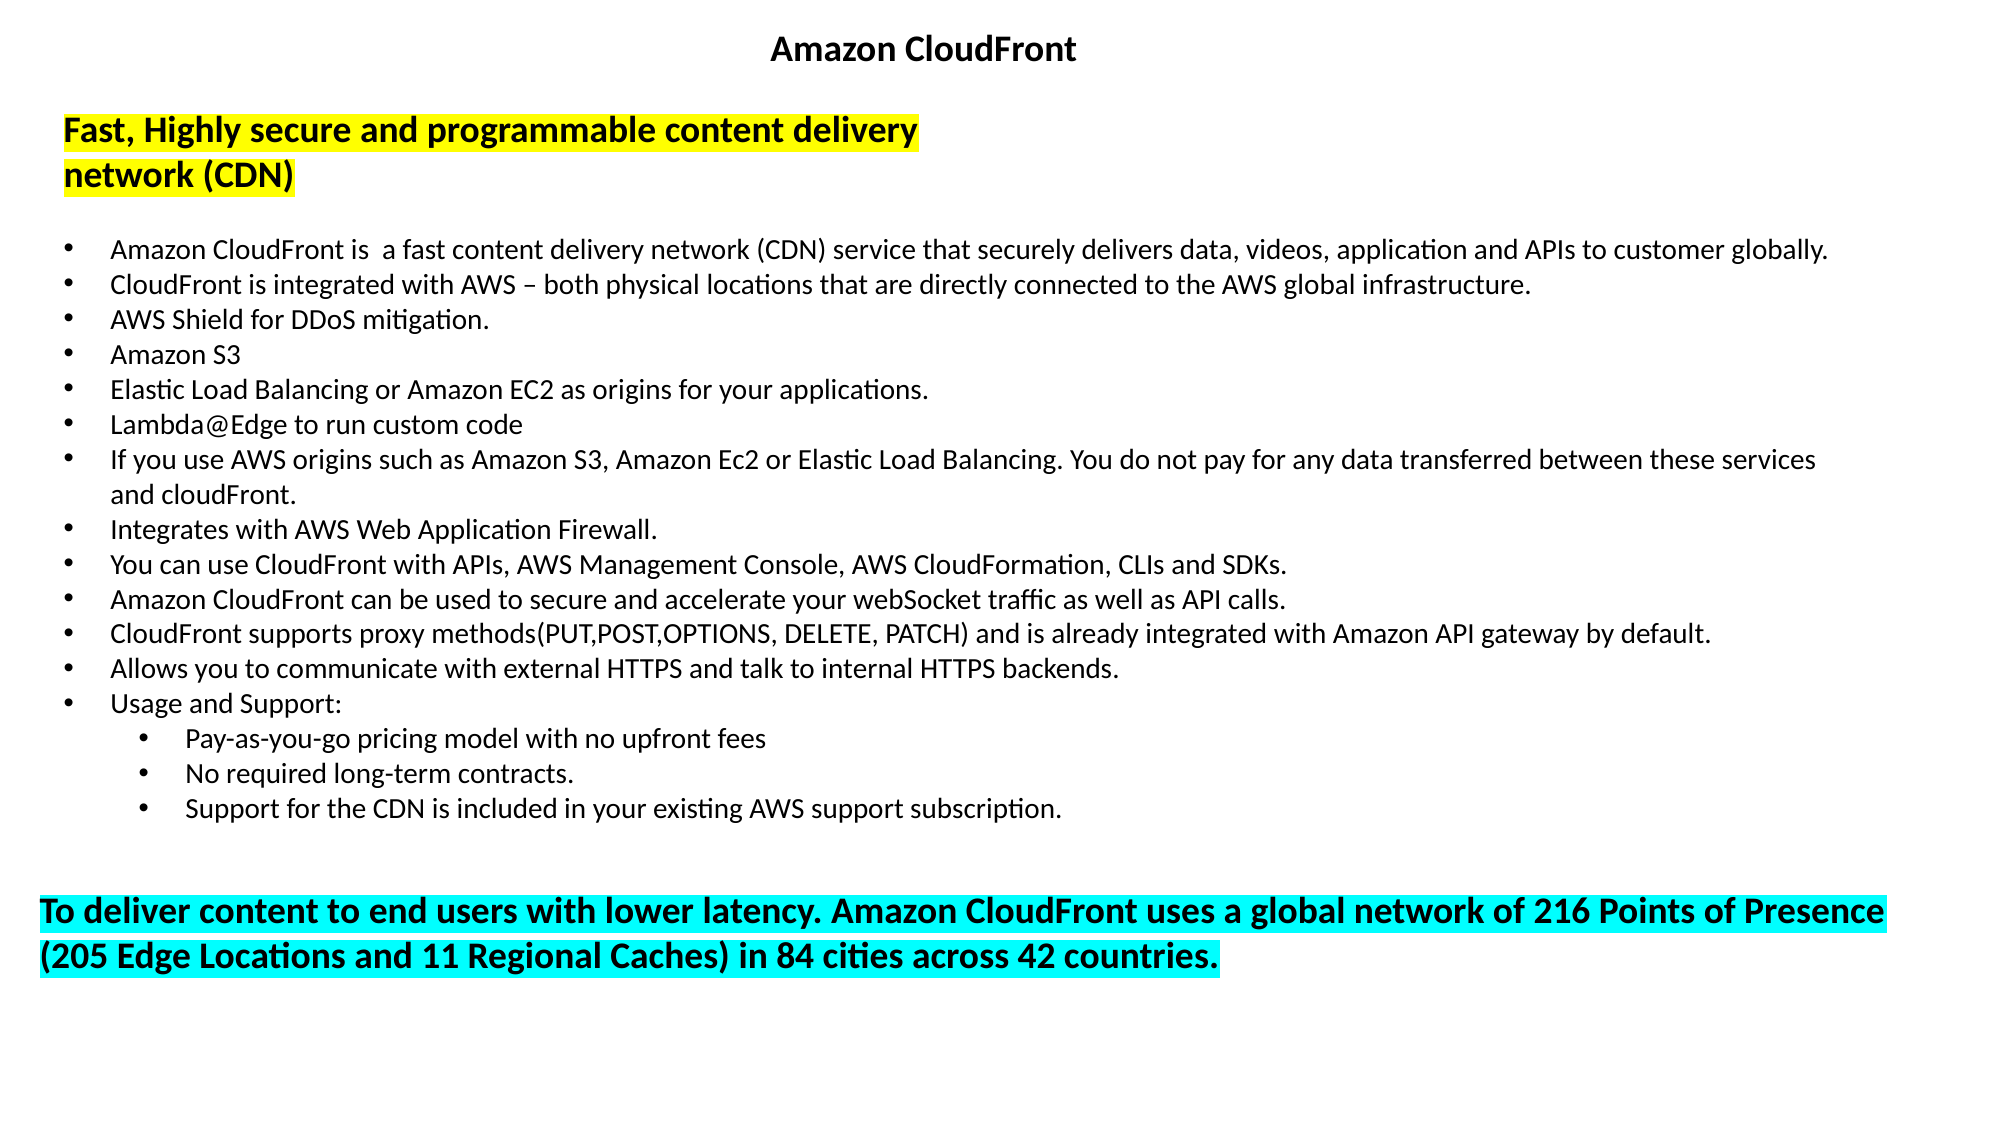

Amazon CloudFront
Fast, Highly secure and programmable content delivery network (CDN)
Amazon CloudFront is  a fast content delivery network (CDN) service that securely delivers data, videos, application and APIs to customer globally.
CloudFront is integrated with AWS – both physical locations that are directly connected to the AWS global infrastructure.
AWS Shield for DDoS mitigation.
Amazon S3
Elastic Load Balancing or Amazon EC2 as origins for your applications.
Lambda@Edge to run custom code
If you use AWS origins such as Amazon S3, Amazon Ec2 or Elastic Load Balancing. You do not pay for any data transferred between these services and cloudFront.
Integrates with AWS Web Application Firewall.
You can use CloudFront with APIs, AWS Management Console, AWS CloudFormation, CLIs and SDKs.
Amazon CloudFront can be used to secure and accelerate your webSocket traffic as well as API calls.
CloudFront supports proxy methods(PUT,POST,OPTIONS, DELETE, PATCH) and is already integrated with Amazon API gateway by default.
Allows you to communicate with external HTTPS and talk to internal HTTPS backends.
Usage and Support:
Pay-as-you-go pricing model with no upfront fees
No required long-term contracts.
Support for the CDN is included in your existing AWS support subscription.
To deliver content to end users with lower latency. Amazon CloudFront uses a global network of 216 Points of Presence (205 Edge Locations and 11 Regional Caches) in 84 cities across 42 countries.